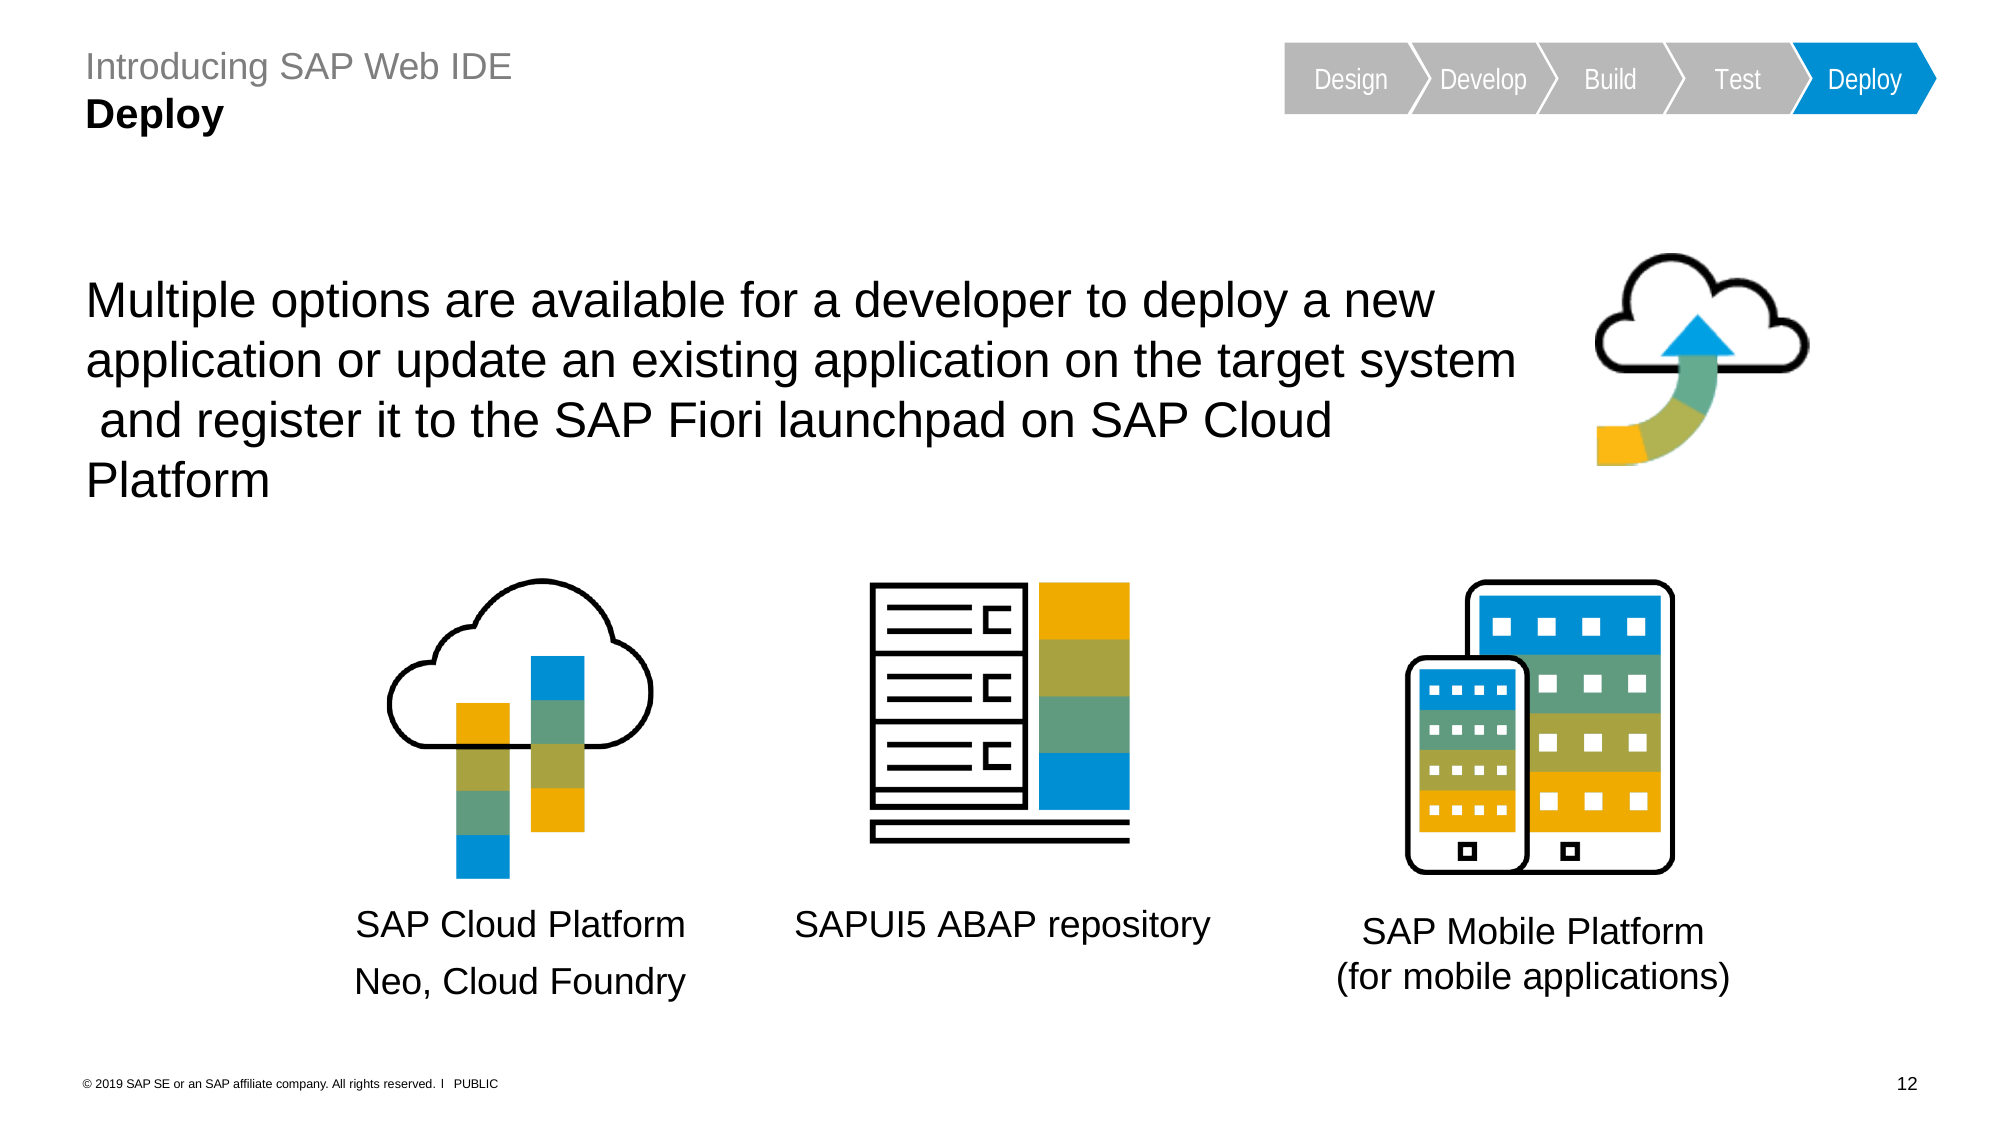

Introducing SAP Web IDE
Deploy

Design
Develop
Build
Test
Deploy

Multiple options are available for a developer to deploy a new  application or update an existing application on the target system  and register it to the SAP Fiori launchpad on SAP Cloud Platform

SAP Cloud Platform
Neo, Cloud Foundry
SAPUI5 ABAP repository
SAP Mobile Platform
(for mobile applications)
12
© 2019 SAP SE or an SAP affiliate company. All rights reserved. ǀ PUBLIC